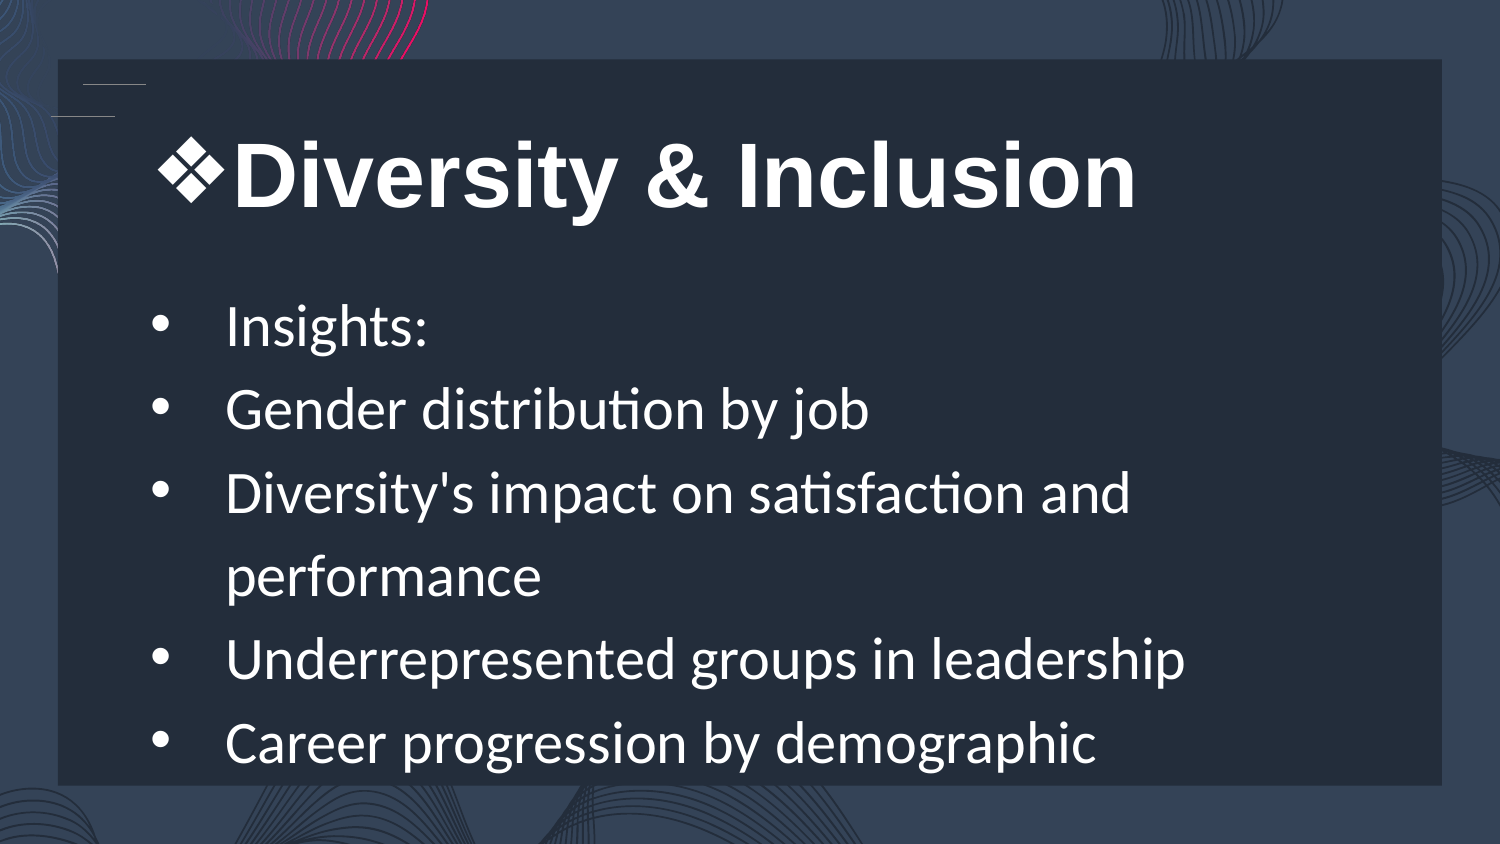

# Diversity & Inclusion

Insights:
Gender distribution by job
Diversity's impact on satisfaction and performance
Underrepresented groups in leadership
Career progression by demographic